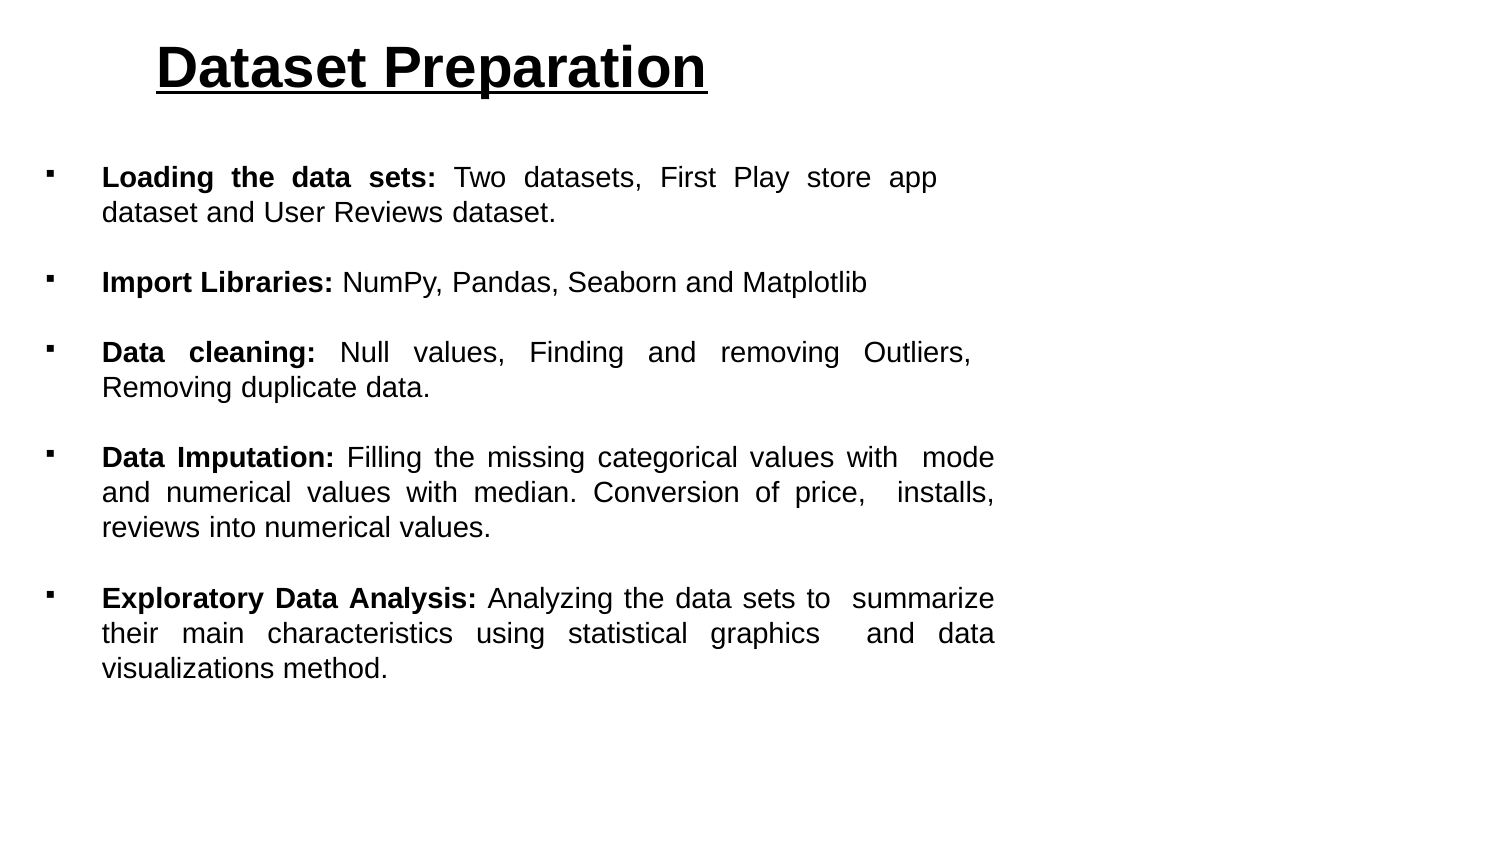

# Dataset Preparation
Loading the data sets: Two datasets, First Play store app
dataset and User Reviews dataset.

Import Libraries: NumPy, Pandas, Seaborn and Matplotlib

Data cleaning: Null values, Finding and removing Outliers,  Removing duplicate data.

Data Imputation: Filling the missing categorical values with  mode and numerical values with median. Conversion of price,  installs, reviews into numerical values.

Exploratory Data Analysis: Analyzing the data sets to  summarize their main characteristics using statistical graphics  and data visualizations method.